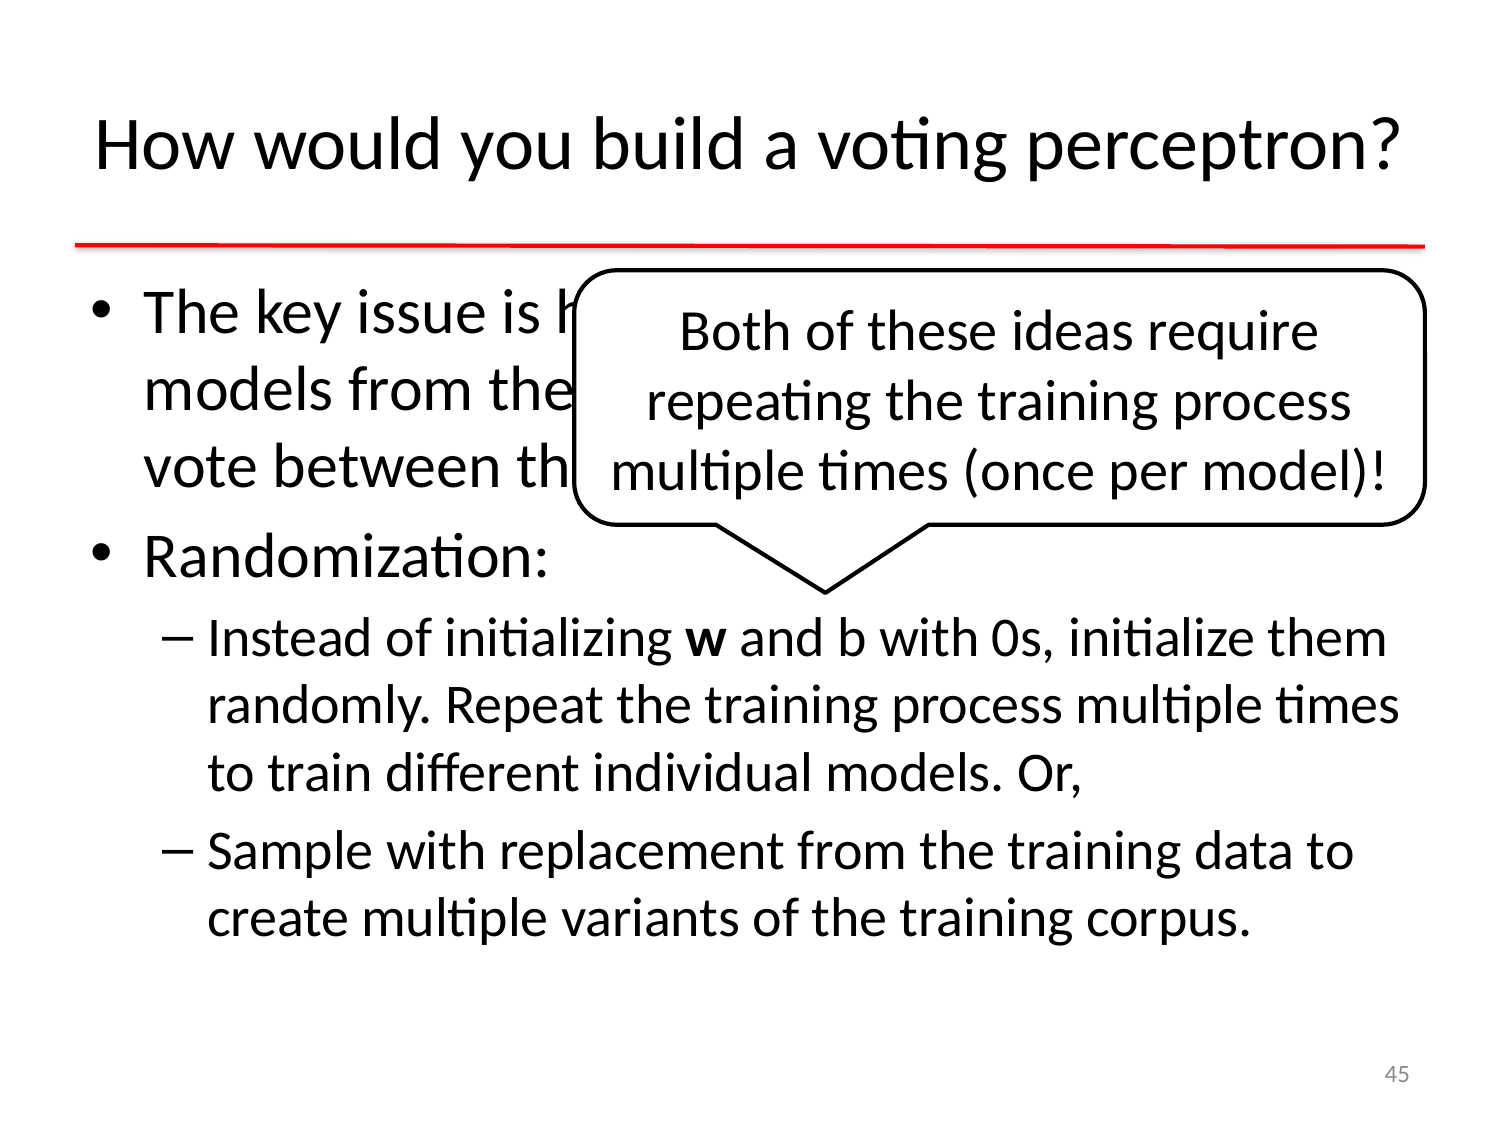

# How would you build a voting perceptron?
The key issue is how to train multiple perceptron models from the same training data (so we can vote between them)
Randomization:
Instead of initializing w and b with 0s, initialize them randomly. Repeat the training process multiple times to train different individual models. Or,
Sample with replacement from the training data to create multiple variants of the training corpus.
Both of these ideas require repeating the training process multiple times (once per model)!
45